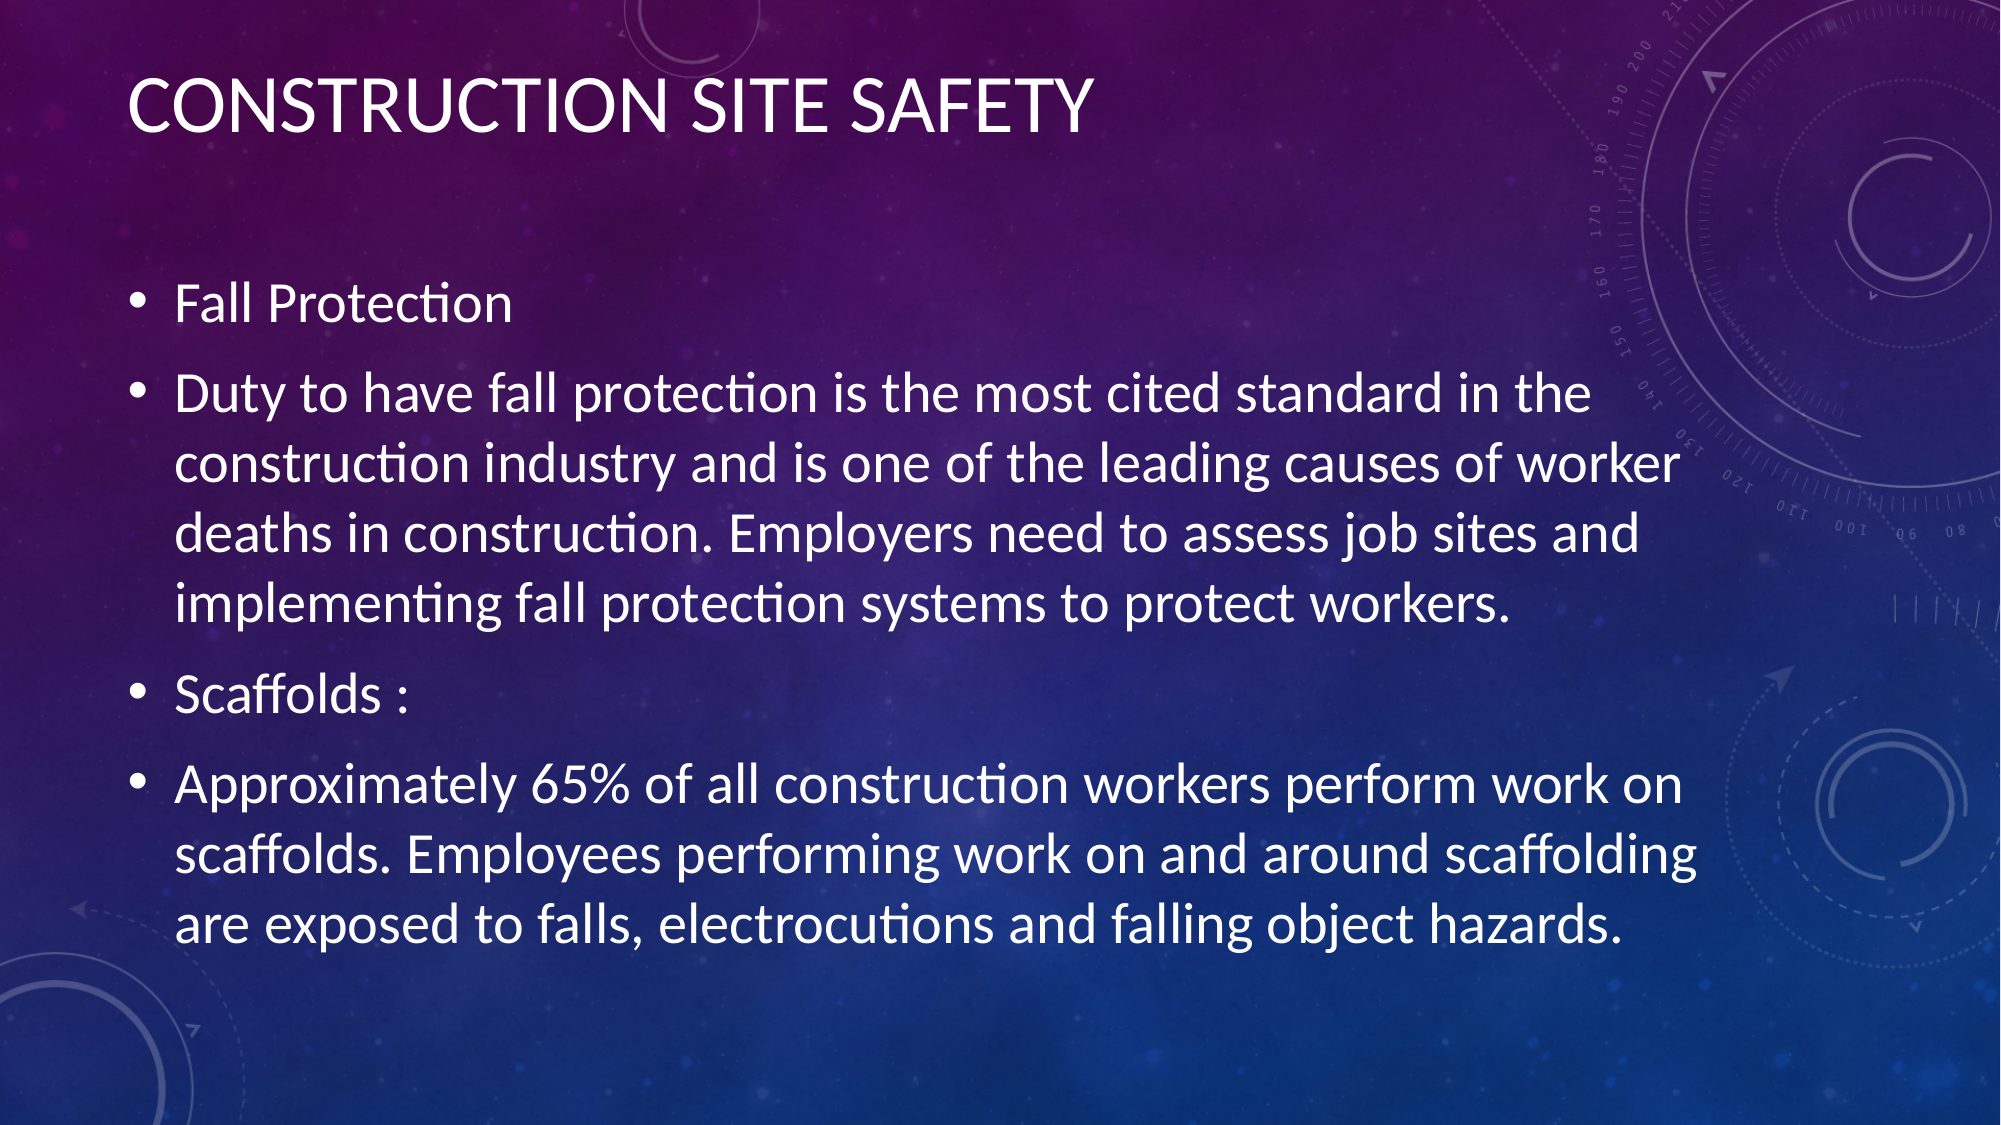

# Construction site safety
Fall Protection
Duty to have fall protection is the most cited standard in the construction industry and is one of the leading causes of worker deaths in construction. Employers need to assess job sites and implementing fall protection systems to protect workers.
Scaffolds :
Approximately 65% of all construction workers perform work on scaffolds. Employees performing work on and around scaffolding are exposed to falls, electrocutions and falling object hazards.